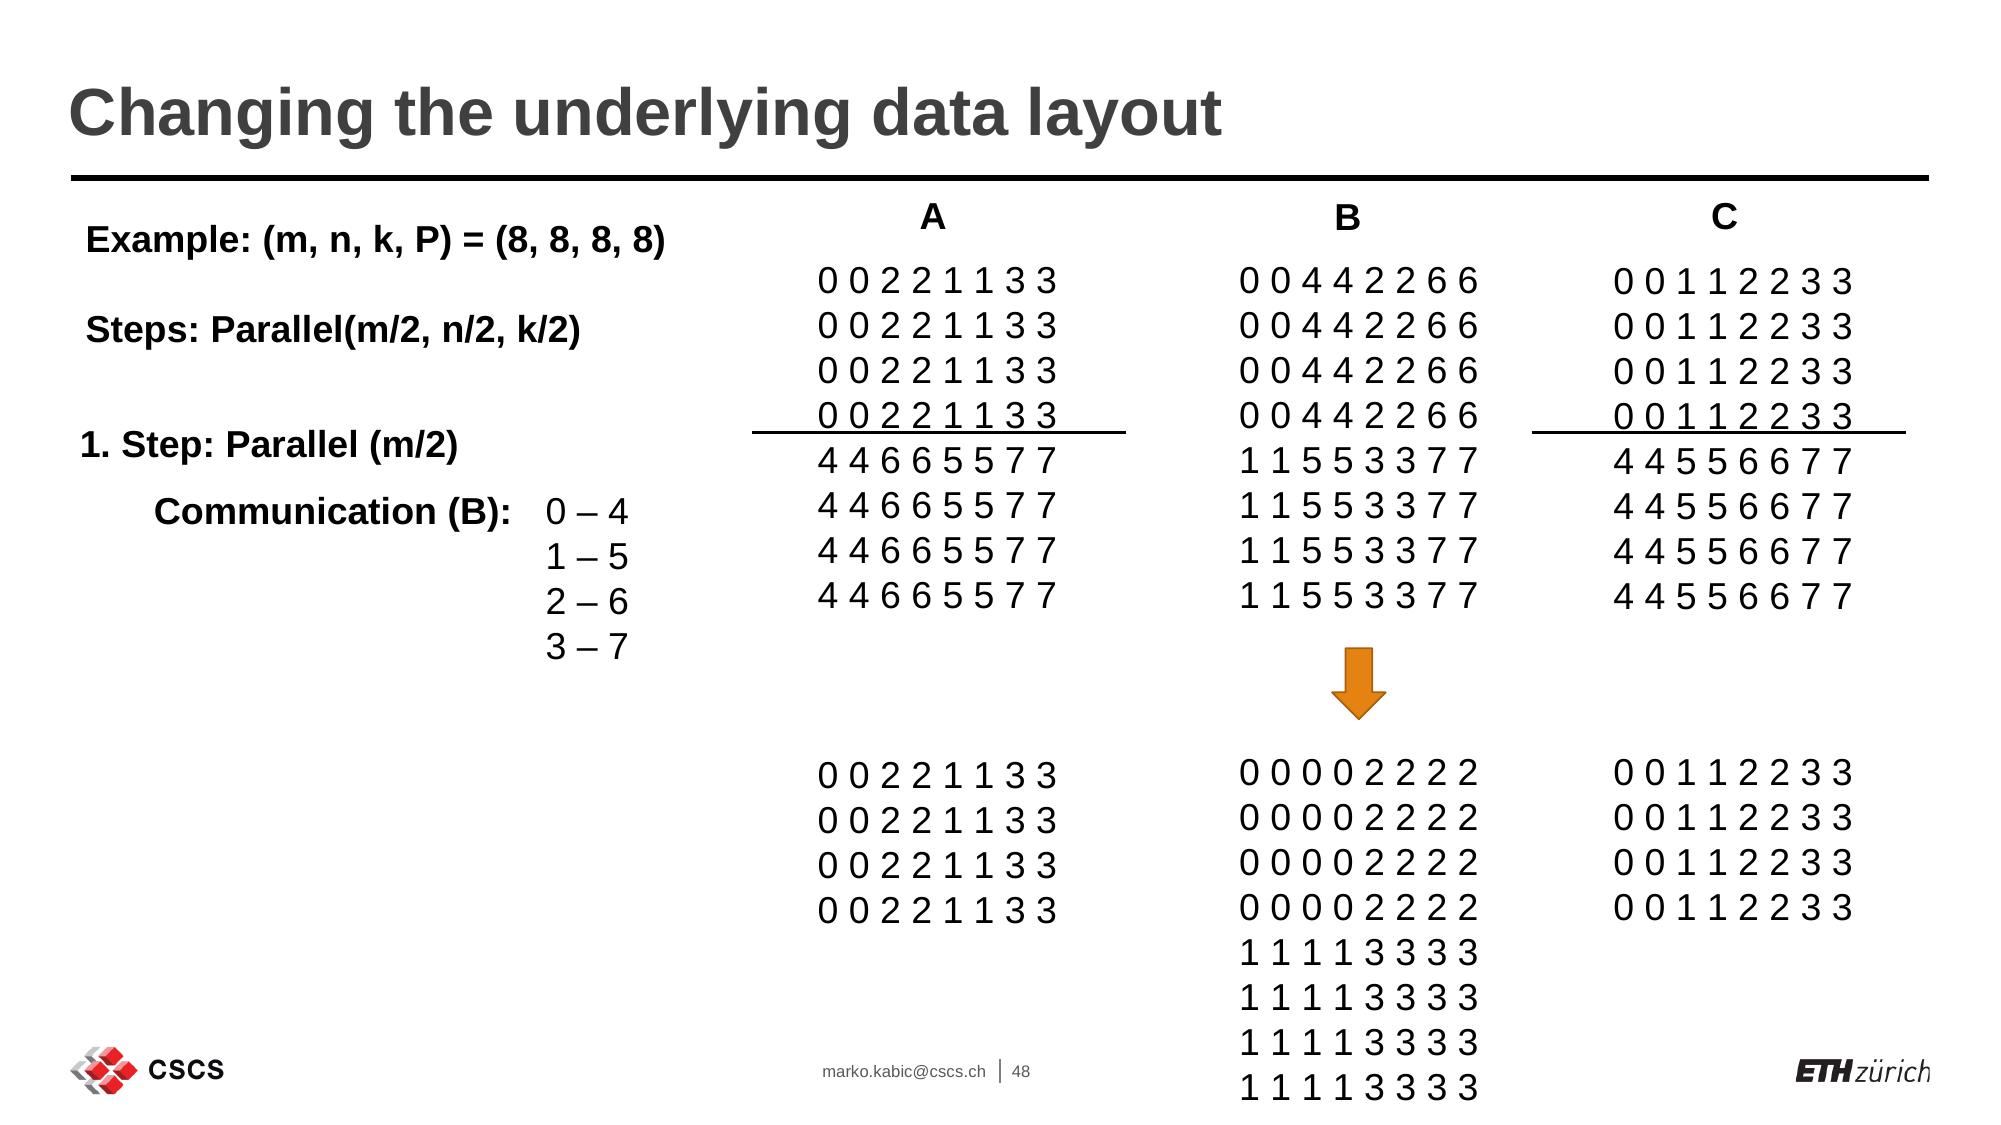

Changing the underlying data layout
A
C
B
Example: (m, n, k, P) = (8, 8, 8, 8)

Steps: Parallel(m/2, n/2, k/2)
0 0 2 2 1 1 3 3
0 0 2 2 1 1 3 3
0 0 2 2 1 1 3 3
0 0 2 2 1 1 3 3
4 4 6 6 5 5 7 7
4 4 6 6 5 5 7 7
4 4 6 6 5 5 7 7
4 4 6 6 5 5 7 7
0 0 4 4 2 2 6 6
0 0 4 4 2 2 6 6
0 0 4 4 2 2 6 6
0 0 4 4 2 2 6 6
1 1 5 5 3 3 7 7
1 1 5 5 3 3 7 7
1 1 5 5 3 3 7 7
1 1 5 5 3 3 7 7
0 0 1 1 2 2 3 3
0 0 1 1 2 2 3 3
0 0 1 1 2 2 3 3
0 0 1 1 2 2 3 3
4 4 5 5 6 6 7 7
4 4 5 5 6 6 7 7
4 4 5 5 6 6 7 7
4 4 5 5 6 6 7 7
1. Step: Parallel (m/2)
Communication (B):
0 – 4
1 – 5
2 – 6
3 – 7

0 0 0 0 2 2 2 2
0 0 0 0 2 2 2 2
0 0 0 0 2 2 2 2
0 0 0 0 2 2 2 2
1 1 1 1 3 3 3 3
1 1 1 1 3 3 3 3
1 1 1 1 3 3 3 3
1 1 1 1 3 3 3 3
0 0 1 1 2 2 3 3
0 0 1 1 2 2 3 3
0 0 1 1 2 2 3 3
0 0 1 1 2 2 3 3
0 0 2 2 1 1 3 3
0 0 2 2 1 1 3 3
0 0 2 2 1 1 3 3
0 0 2 2 1 1 3 3
marko.kabic@cscs.ch
48